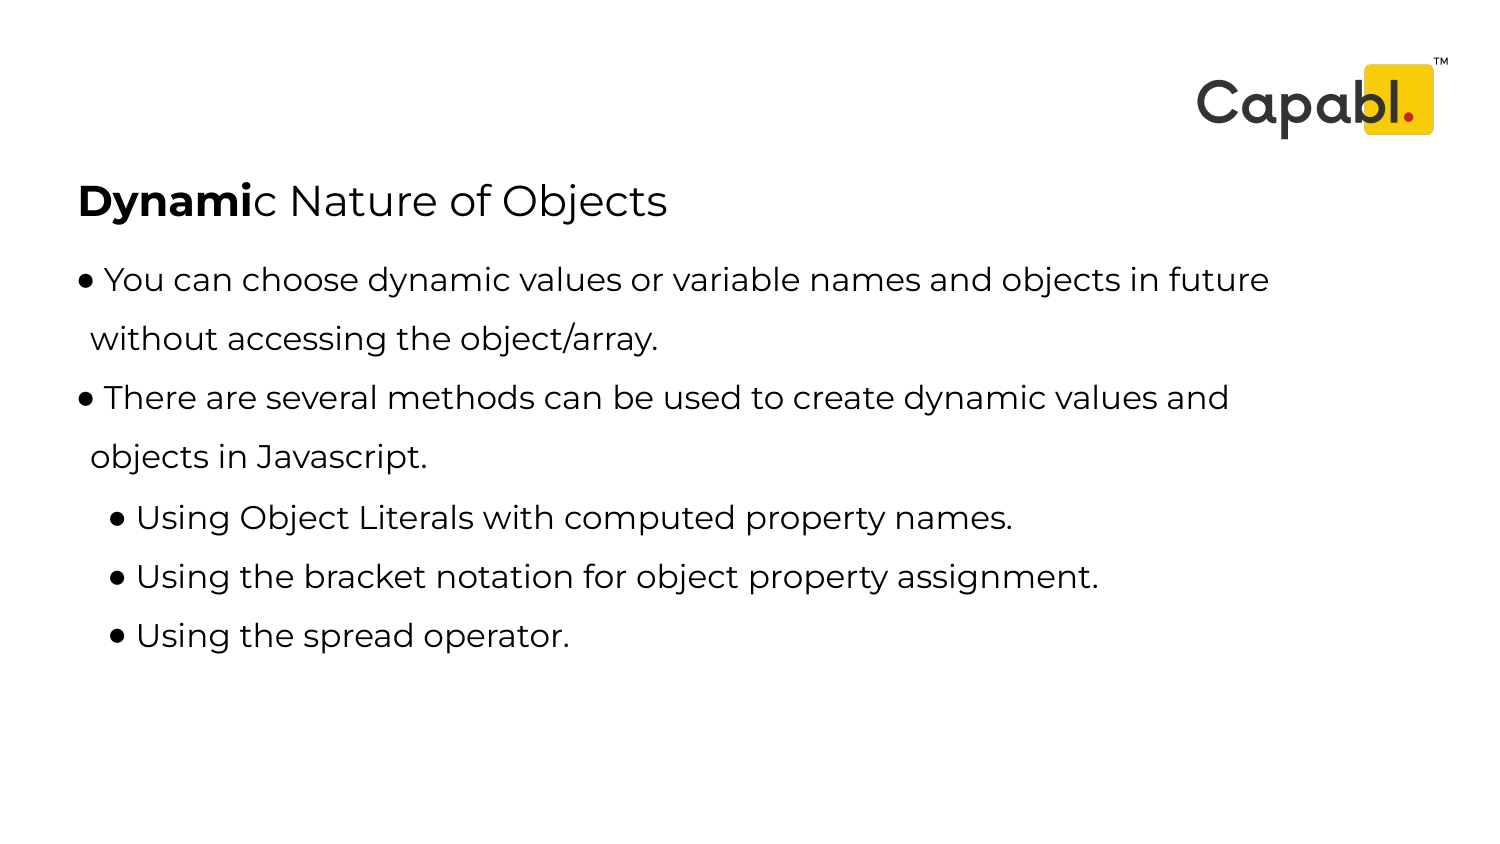

Dynamic Nature of Objects
# You can choose dynamic values or variable names and objects in future without accessing the object/array.
 There are several methods can be used to create dynamic values and objects in Javascript.
 Using Object Literals with computed property names.
 Using the bracket notation for object property assignment.
 Using the spread operator.